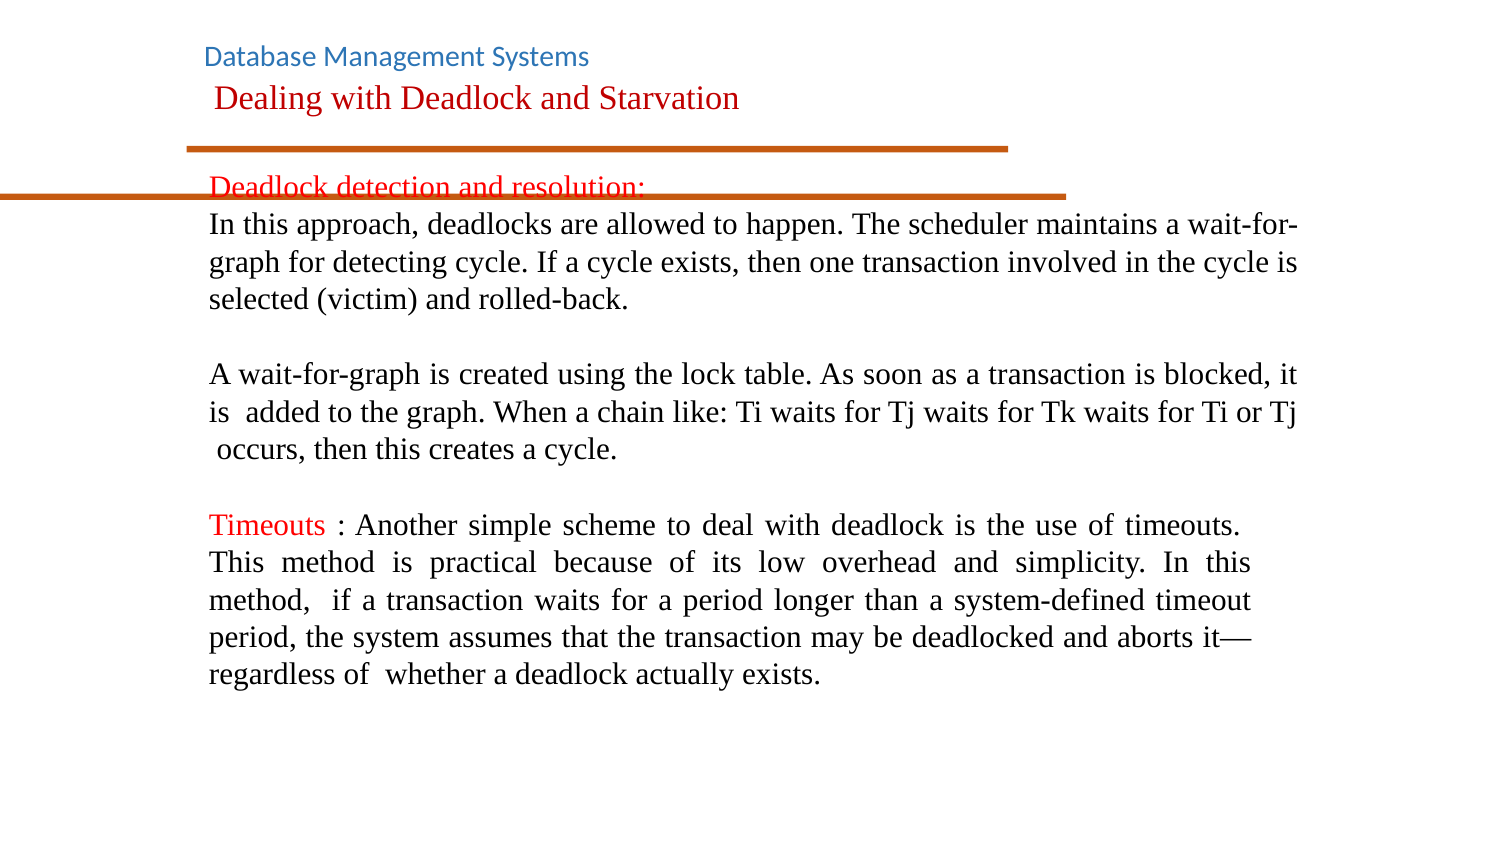

Database Management Systems
 Dealing with Deadlock and Starvation

Deadlock detection and resolution:
In this approach, deadlocks are allowed to happen. The scheduler maintains a wait-for-graph for detecting cycle. If a cycle exists, then one transaction involved in the cycle is selected (victim) and rolled-back.

A wait-for-graph is created using the lock table. As soon as a transaction is blocked, it is  added to the graph. When a chain like: Ti waits for Tj waits for Tk waits for Ti or Tj  occurs, then this creates a cycle.

Timeouts : Another simple scheme to deal with deadlock is the use of timeouts.  This method is practical because of its low overhead and simplicity. In this method,  if a transaction waits for a period longer than a system-defined timeout period, the system assumes that the transaction may be deadlocked and aborts it—regardless of  whether a deadlock actually exists.